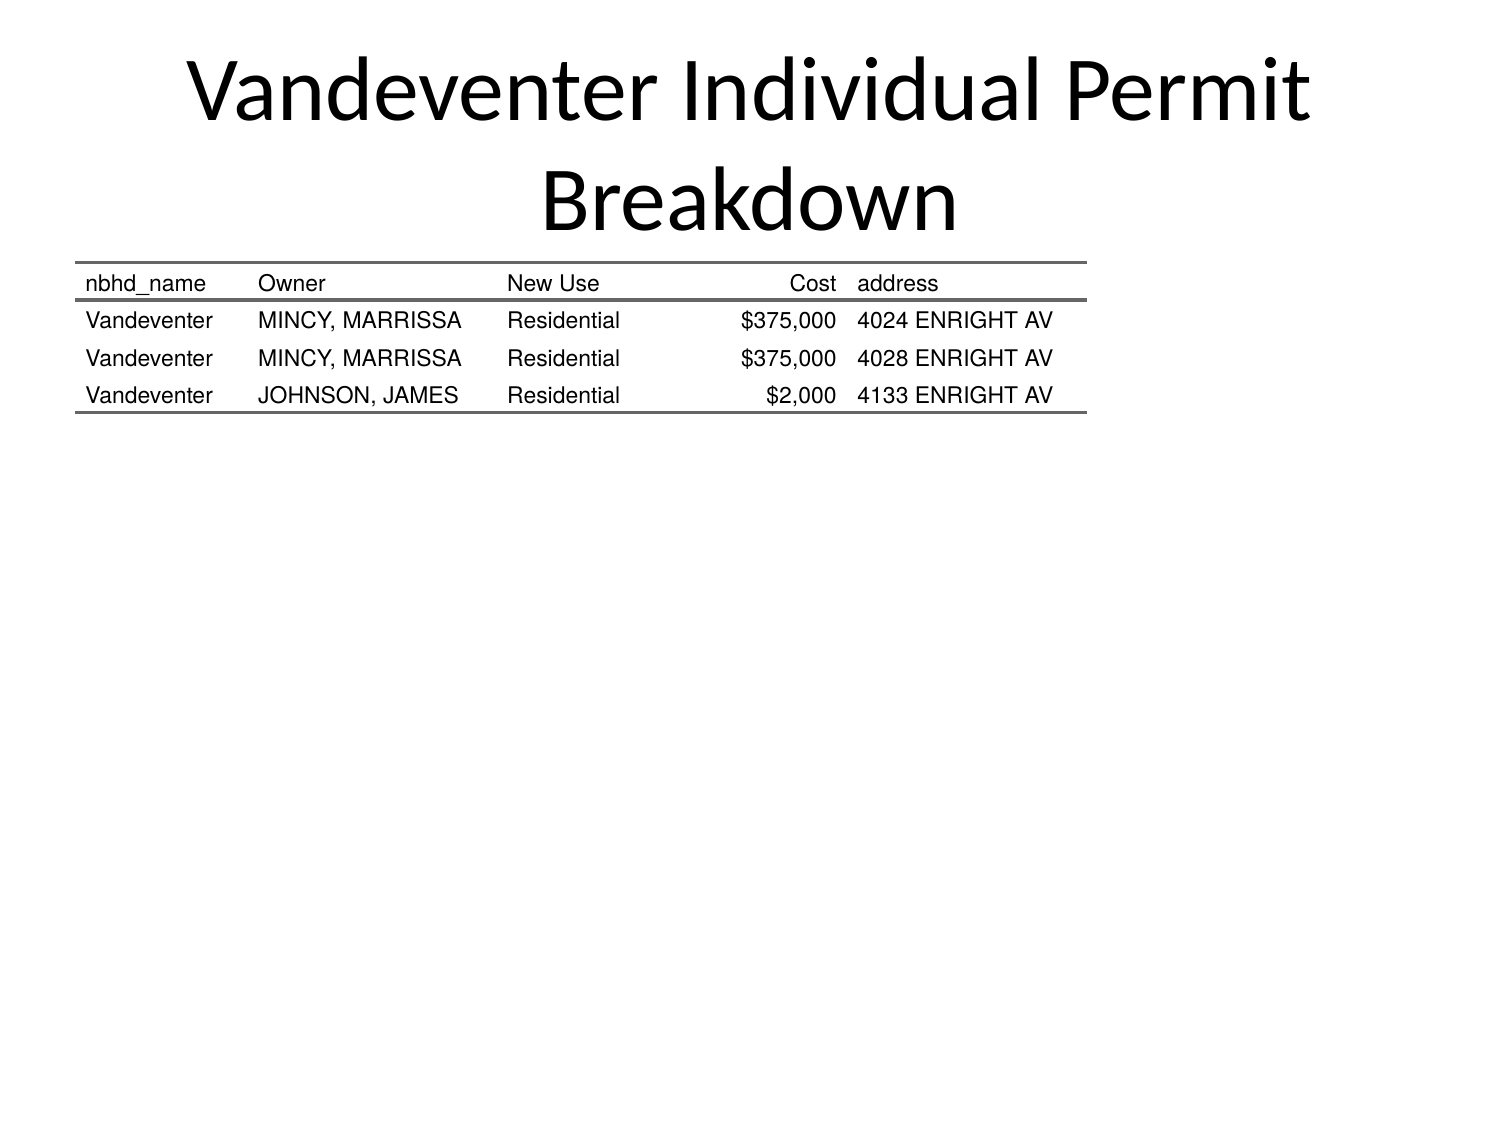

# Vandeventer Individual Permit Breakdown
| nbhd\_name | Owner | New Use | Cost | address |
| --- | --- | --- | --- | --- |
| Vandeventer | MINCY, MARRISSA | Residential | $375,000 | 4024 ENRIGHT AV |
| Vandeventer | MINCY, MARRISSA | Residential | $375,000 | 4028 ENRIGHT AV |
| Vandeventer | JOHNSON, JAMES | Residential | $2,000 | 4133 ENRIGHT AV |